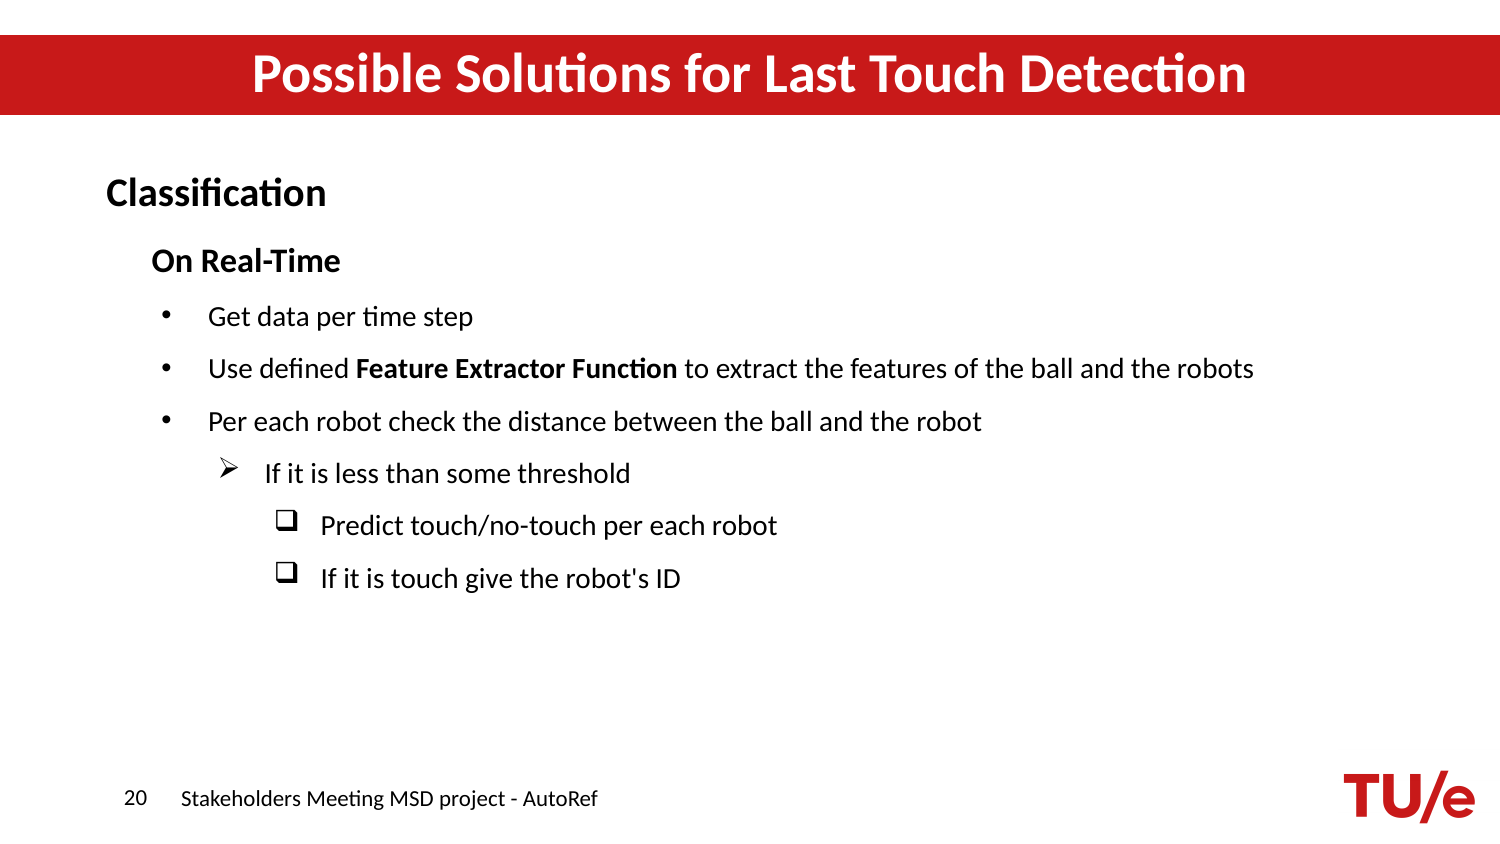

# Possible Solutions for Last Touch Detection

Classification
      On Real-Time
Get data per time step
Use defined Feature Extractor Function to extract the features of the ball and the robots
Per each robot check the distance between the ball and the robot
If it is less than some threshold
Predict touch/no-touch per each robot
If it is touch give the robot's ID

20
Stakeholders Meeting MSD project - AutoRef